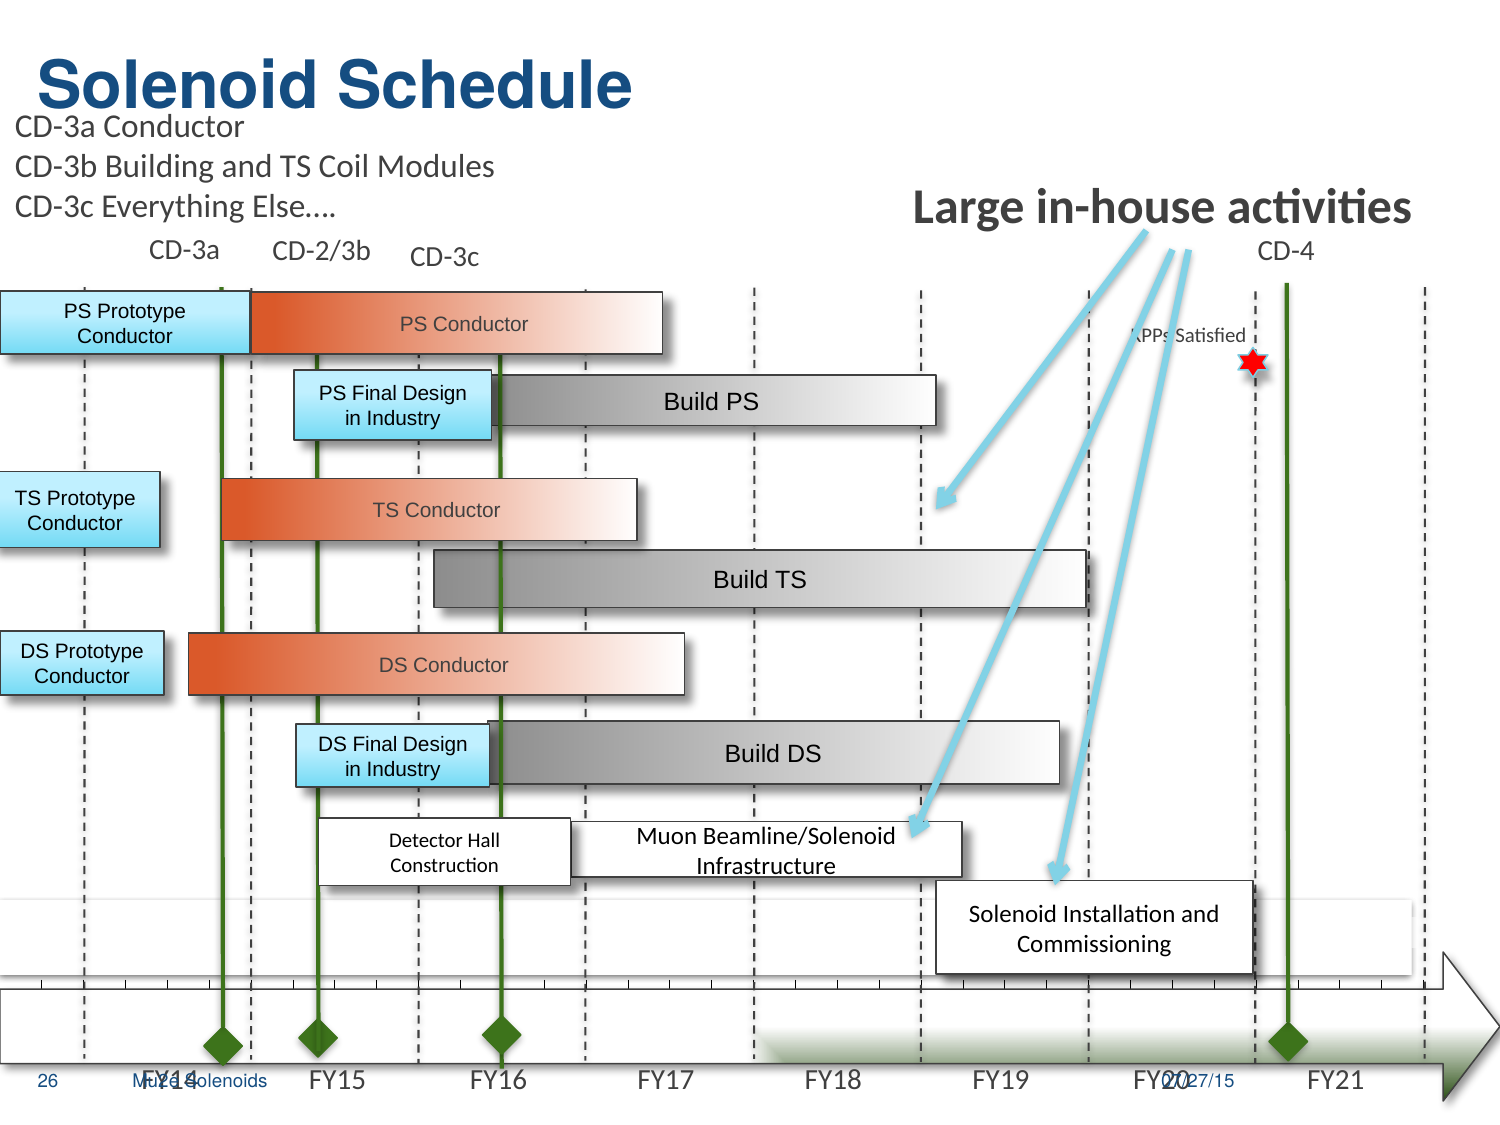

# Solenoid Schedule
CD-3a Conductor
CD-3b Building and TS Coil Modules
CD-3c Everything Else….
Large in-house activities
CD-3a
CD-4
CD-2/3b
CD-3c
PS Prototype Conductor
PS Conductor
KPPs Satisfied

PS Final Design in Industry
Build PS
TS Prototype Conductor
TS Conductor
Build TS
DS Prototype Conductor
DS Conductor
Build DS
DS Final Design in Industry
Detector Hall Construction
Muon Beamline/Solenoid Infrastructure
Solenoid Installation and Commissioning

| Q3 | Q4 | Q1 | Q2 | Q3 | Q4 | Q1 | Q2 | Q3 | Q4 | Q1 | Q2 | Q3 | Q4 | Q1 | Q2 | Q3 | Q4 | Q1 | Q2 | Q3 | Q4 | Q1 | Q2 | Q3 | Q4 | Q1 | Q2 | Q3 | Q4 | Q1 | Q2 | Q3 | Q4 |
| --- | --- | --- | --- | --- | --- | --- | --- | --- | --- | --- | --- | --- | --- | --- | --- | --- | --- | --- | --- | --- | --- | --- | --- | --- | --- | --- | --- | --- | --- | --- | --- | --- | --- |
|  |  |  |  |  |  |  |  |  |  |  |  |  |  |  |  |  |  |  |  |  |  |  |  |  |  |  |  |  |  |  |  |  |  |
|  |  |  |  |  |  |  |  |  |  |  |  |  |  |  |  |  |  |  |  |  |  |  |  |  |  |  |  |  |  |  |  |  |  |

 FY14                 FY15                FY16                 FY17                 FY18                 FY19                FY20                  FY21
26
Mu2e Solenoids
07/27/15